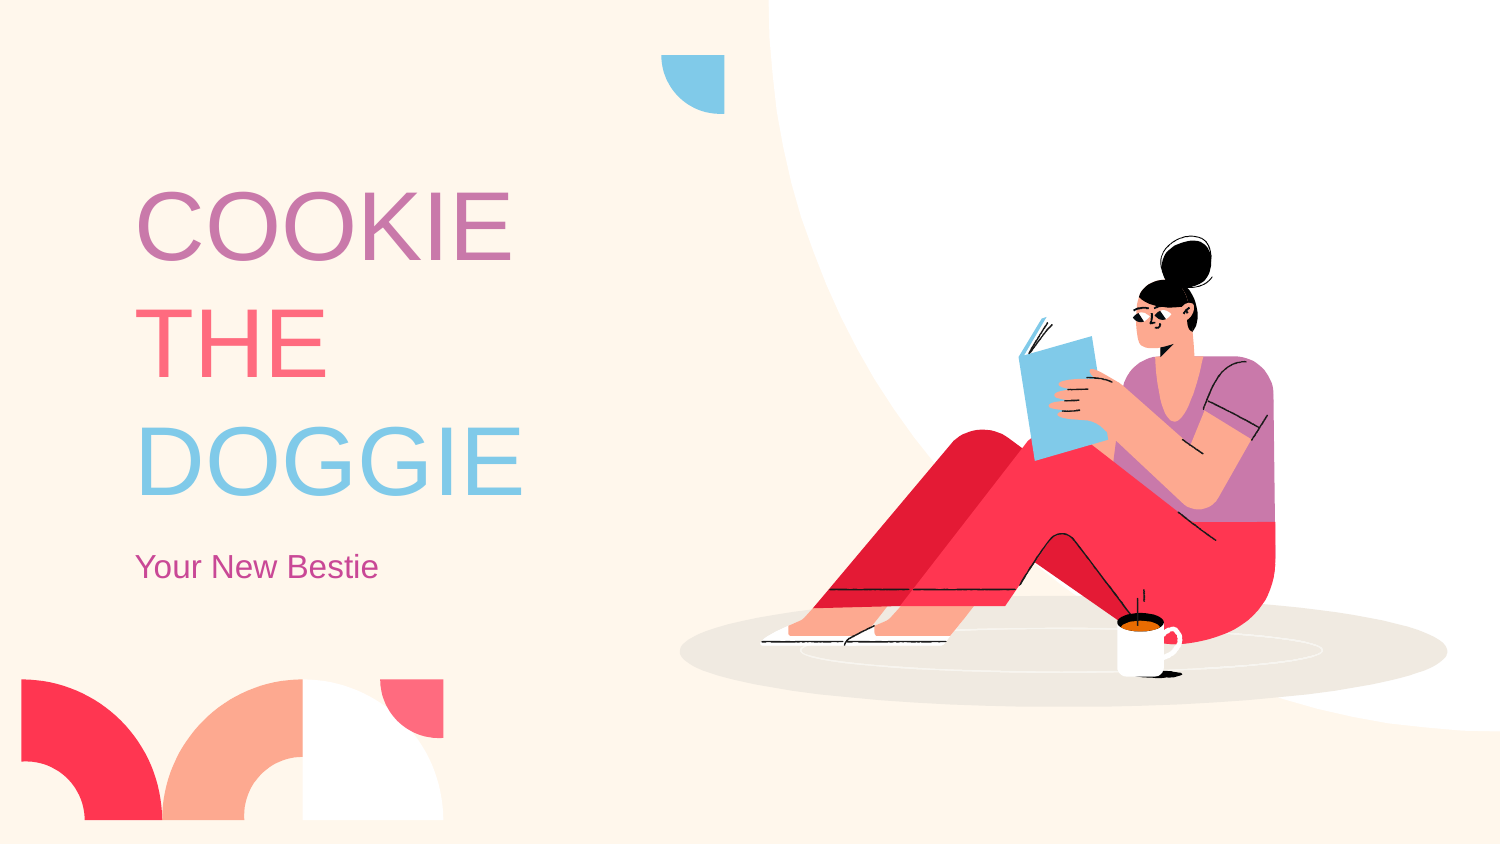

# COOKIE
THE
DOGGIE

Your New Bestie